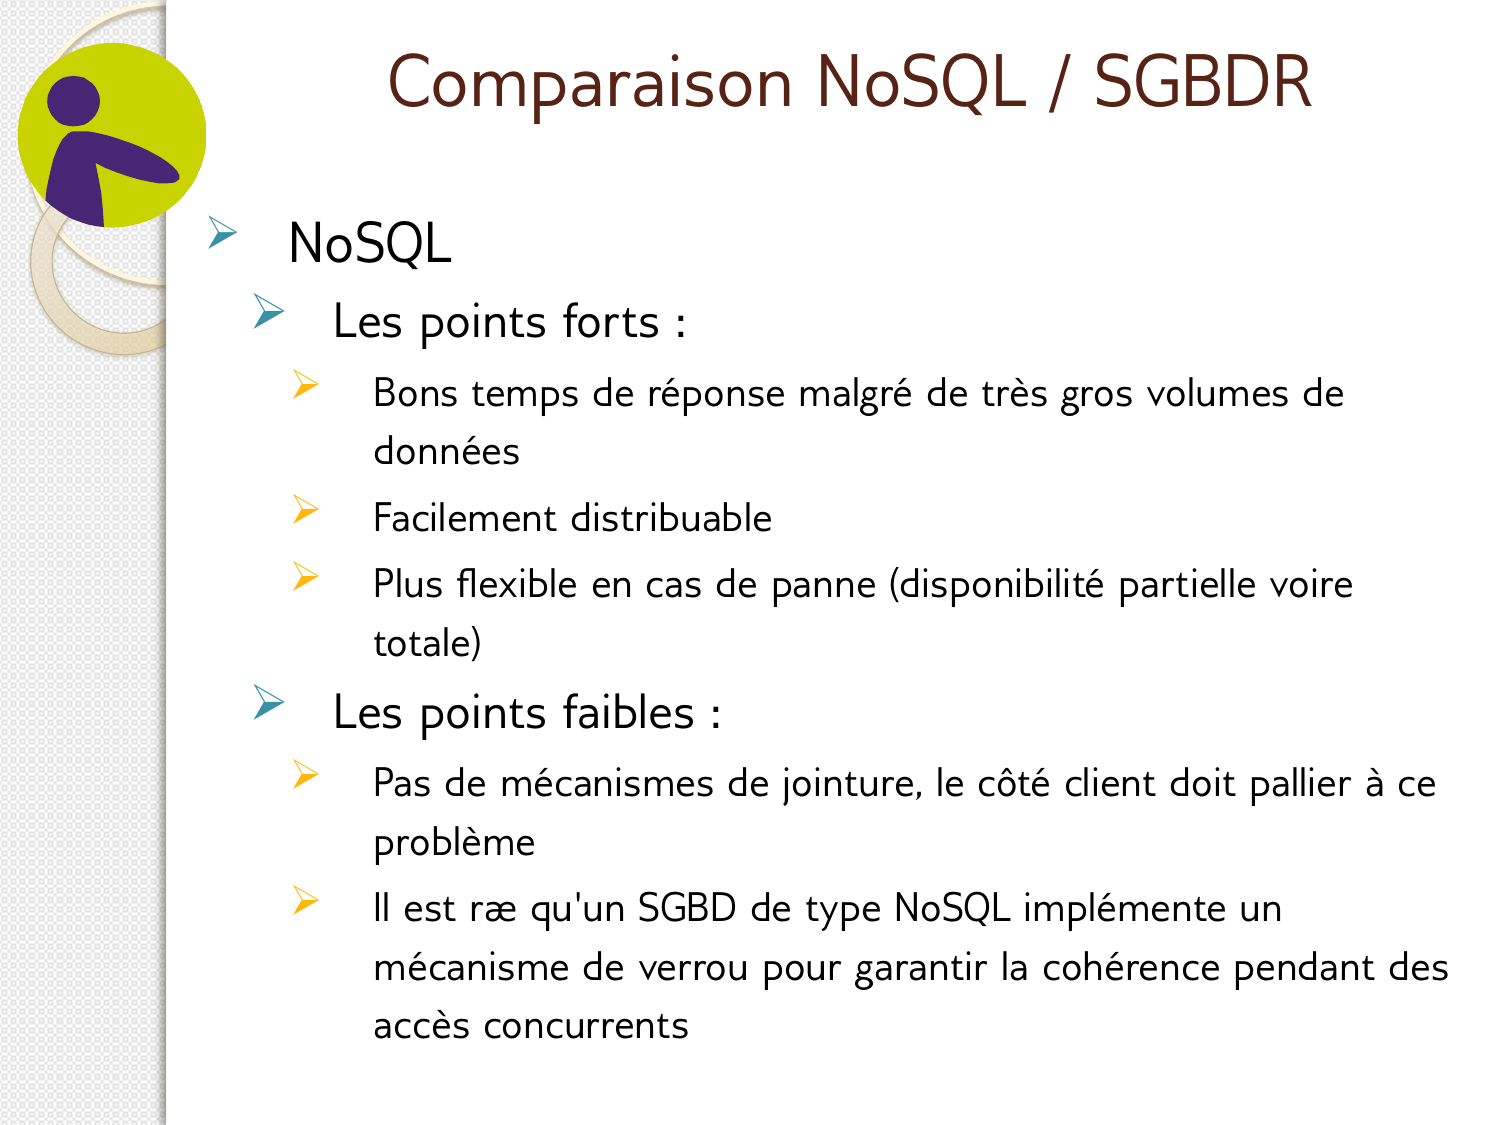

# Comparaison NoSQL / SGBDR

NoSQL
Les points forts :
Bons temps de réponse malgré de très gros volumes de données
Facilement distribuable
Plus flexible en cas de panne (disponibilité partielle voire totale)
Les points faibles :
Pas de mécanismes de jointure, le côté client doit pallier à ce problème
Il est rae qu'un SGBD de type NoSQL implémente un mécanisme de verrou pour garantir la cohérence pendant des accès concurrents